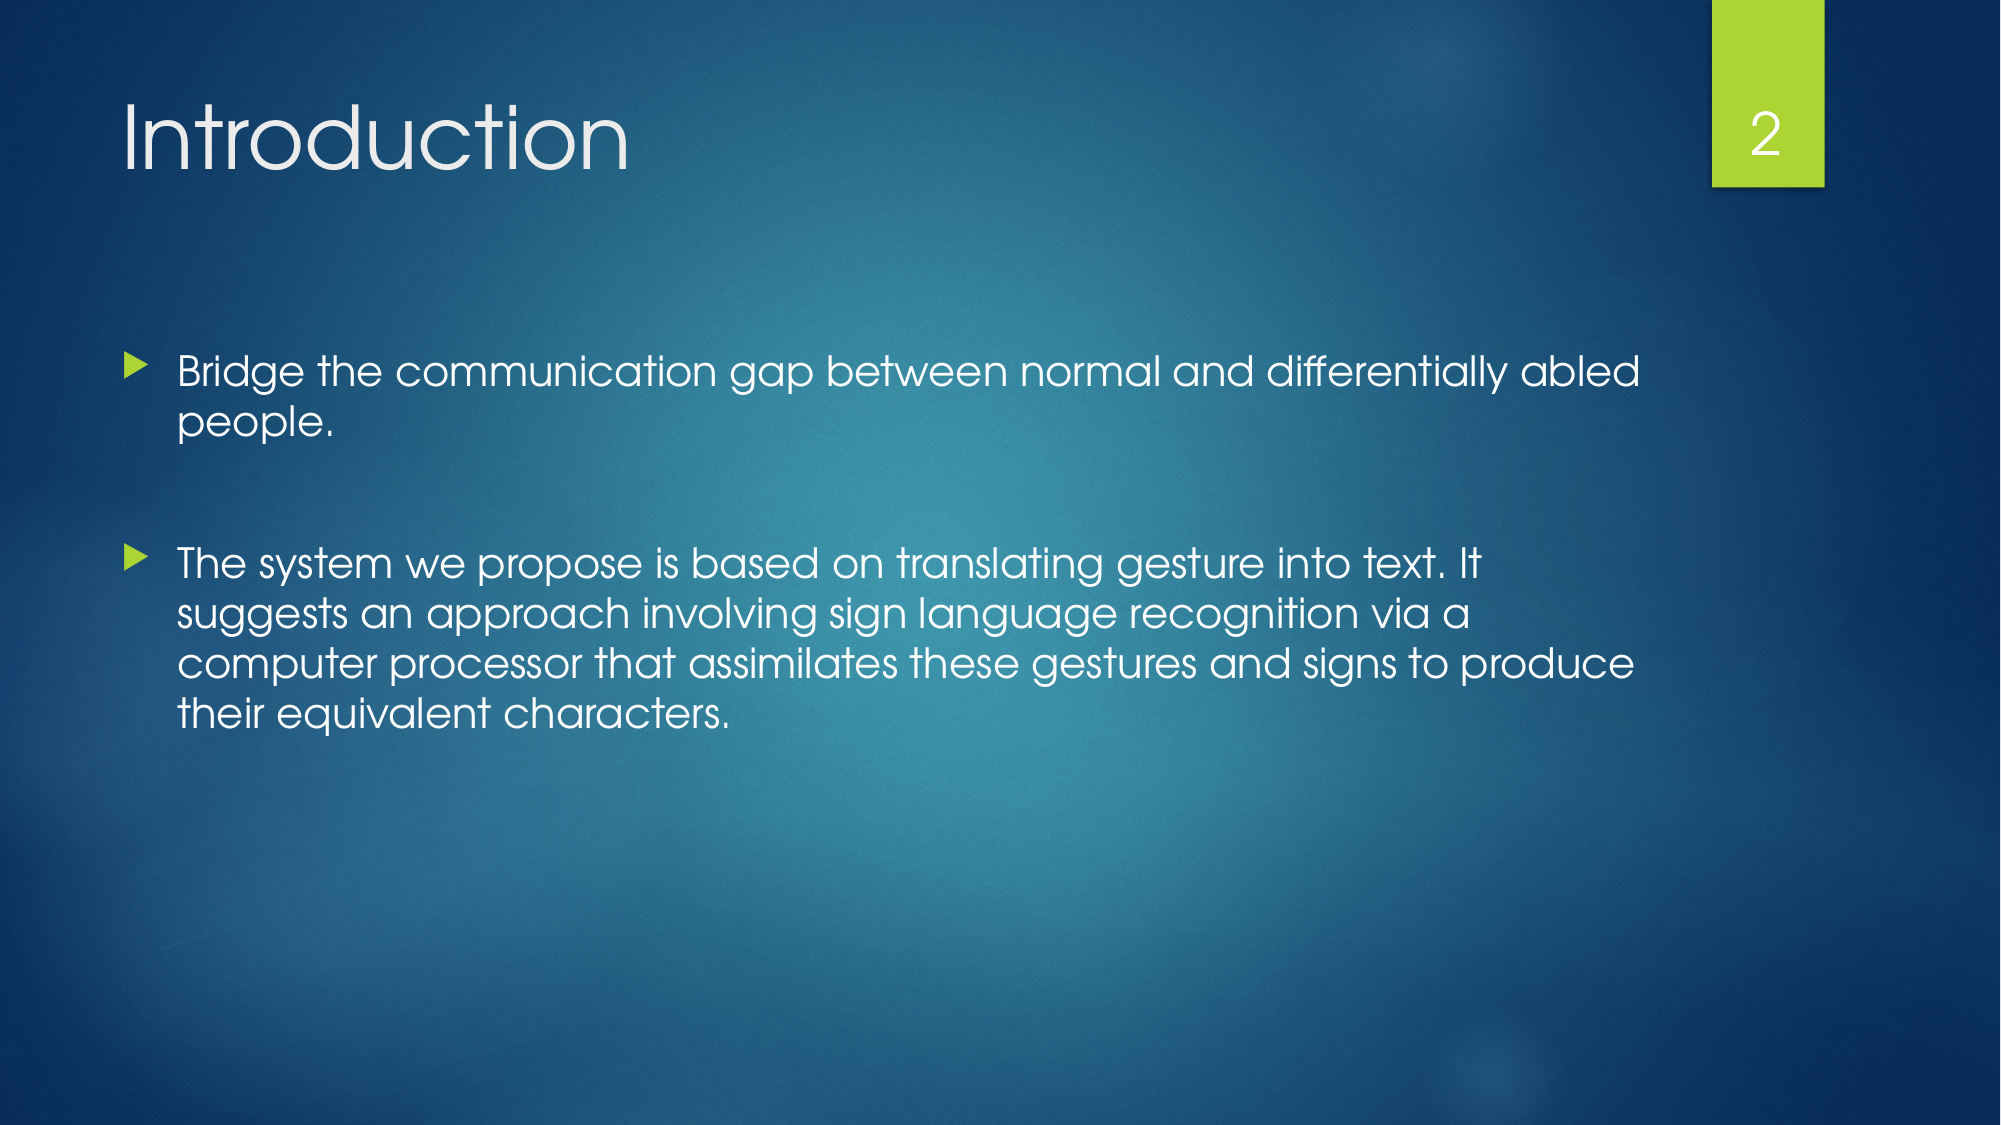

2
# Introduction
Bridge the communication gap between normal and differentially abled people.

The system we propose is based on translating gesture into text. It suggests an approach involving sign language recognition via a computer processor that assimilates these gestures and signs to produce their equivalent characters.